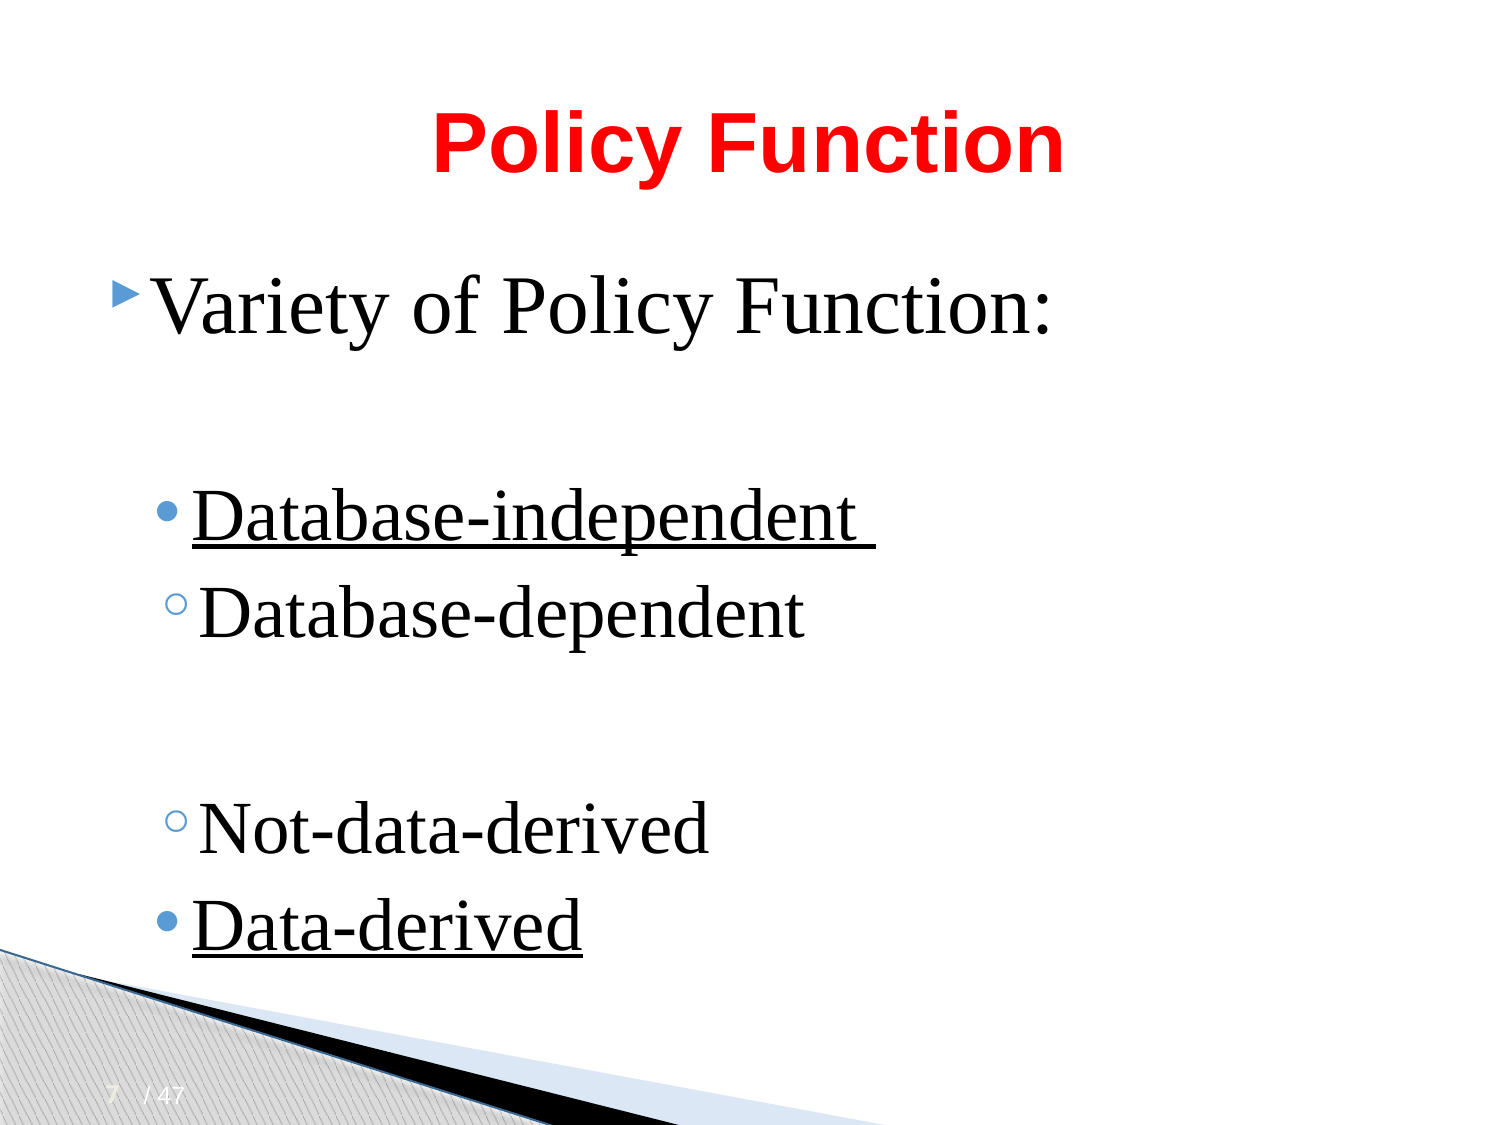

# Policy Function
Variety of Policy Function:

Database-independent
Database-dependent

Not-data-derived
Data-derived

7